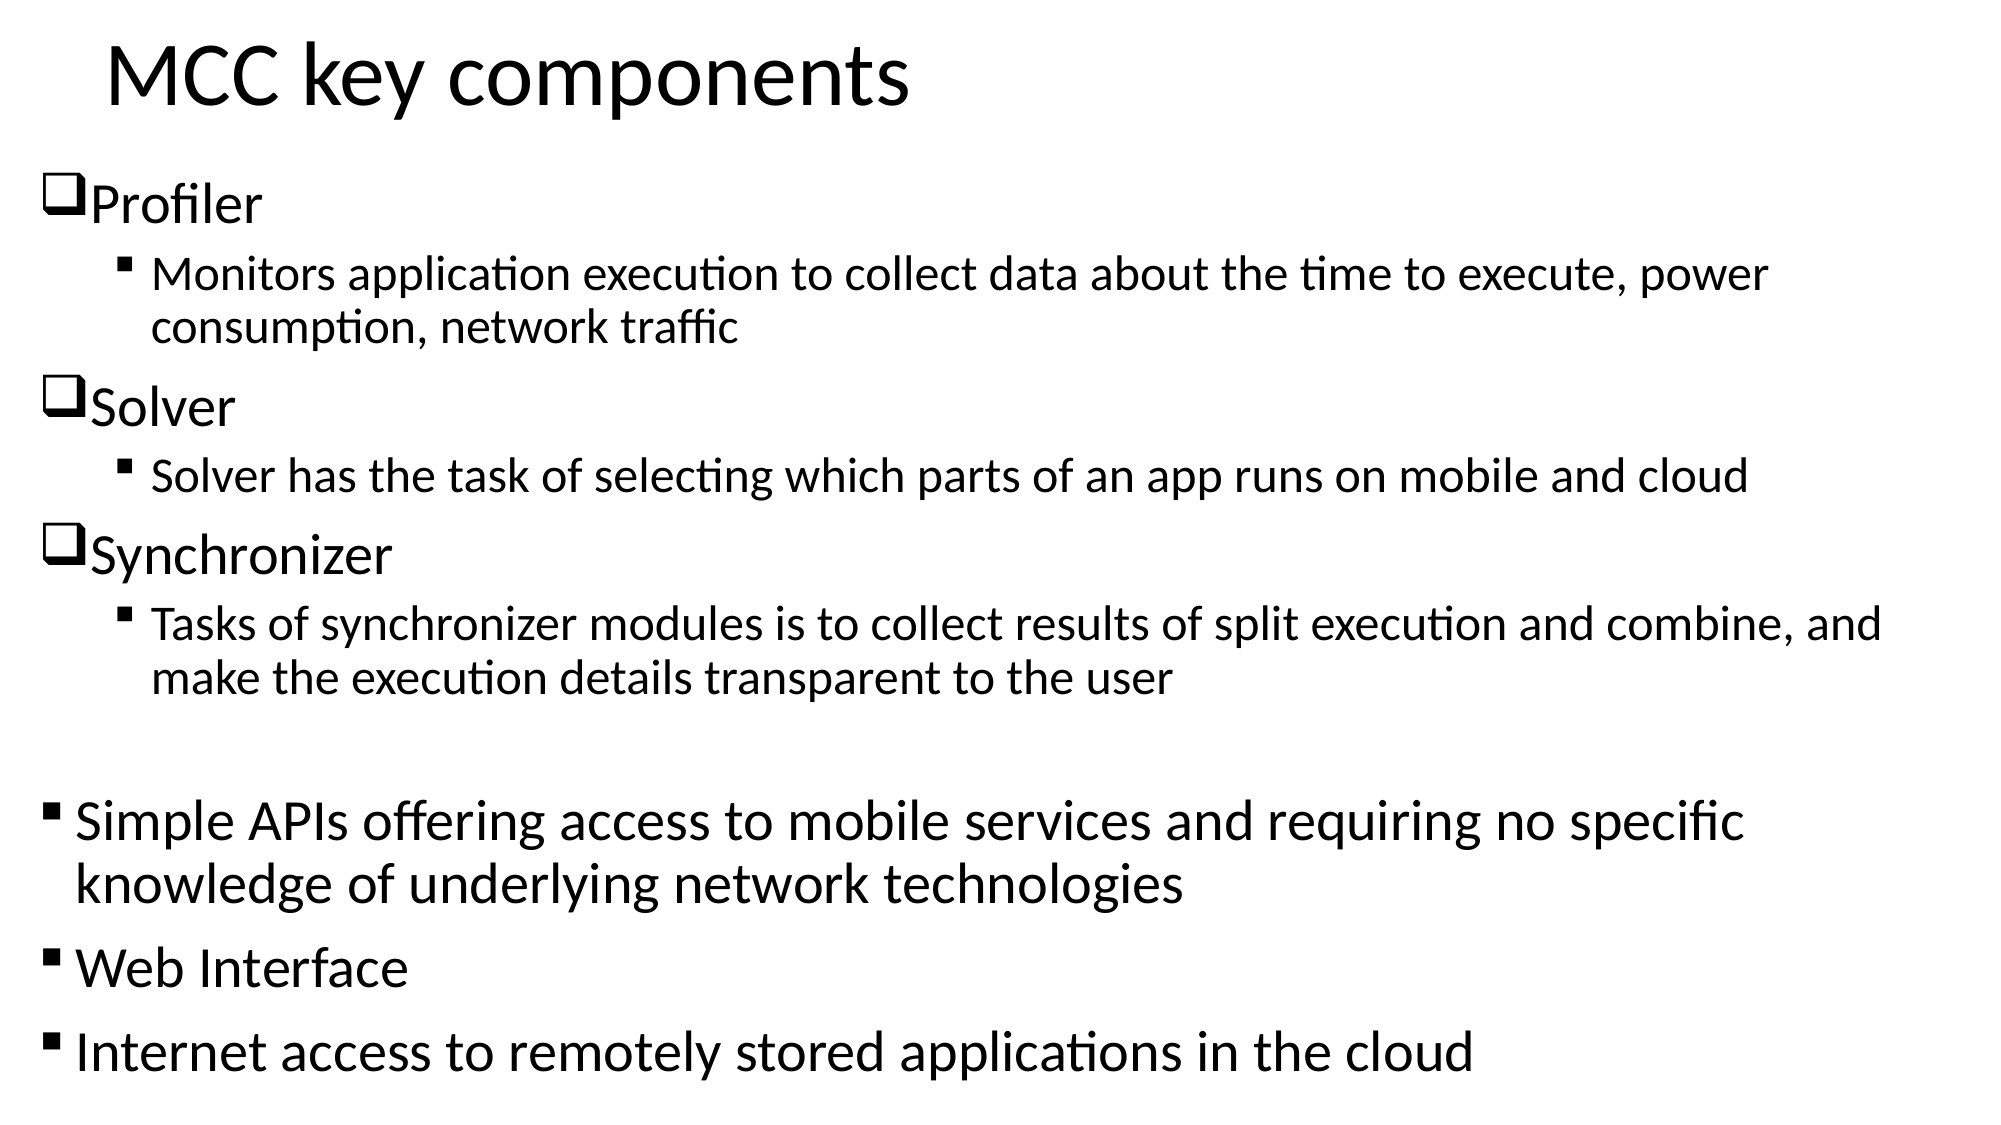

# MCC key components
Profiler
Monitors application execution to collect data about the time to execute, power consumption, network traffic
Solver
Solver has the task of selecting which parts of an app runs on mobile and cloud
Synchronizer
Tasks of synchronizer modules is to collect results of split execution and combine, and make the execution details transparent to the user

Simple APIs offering access to mobile services and requiring no specific knowledge of underlying network technologies
Web Interface
Internet access to remotely stored applications in the cloud